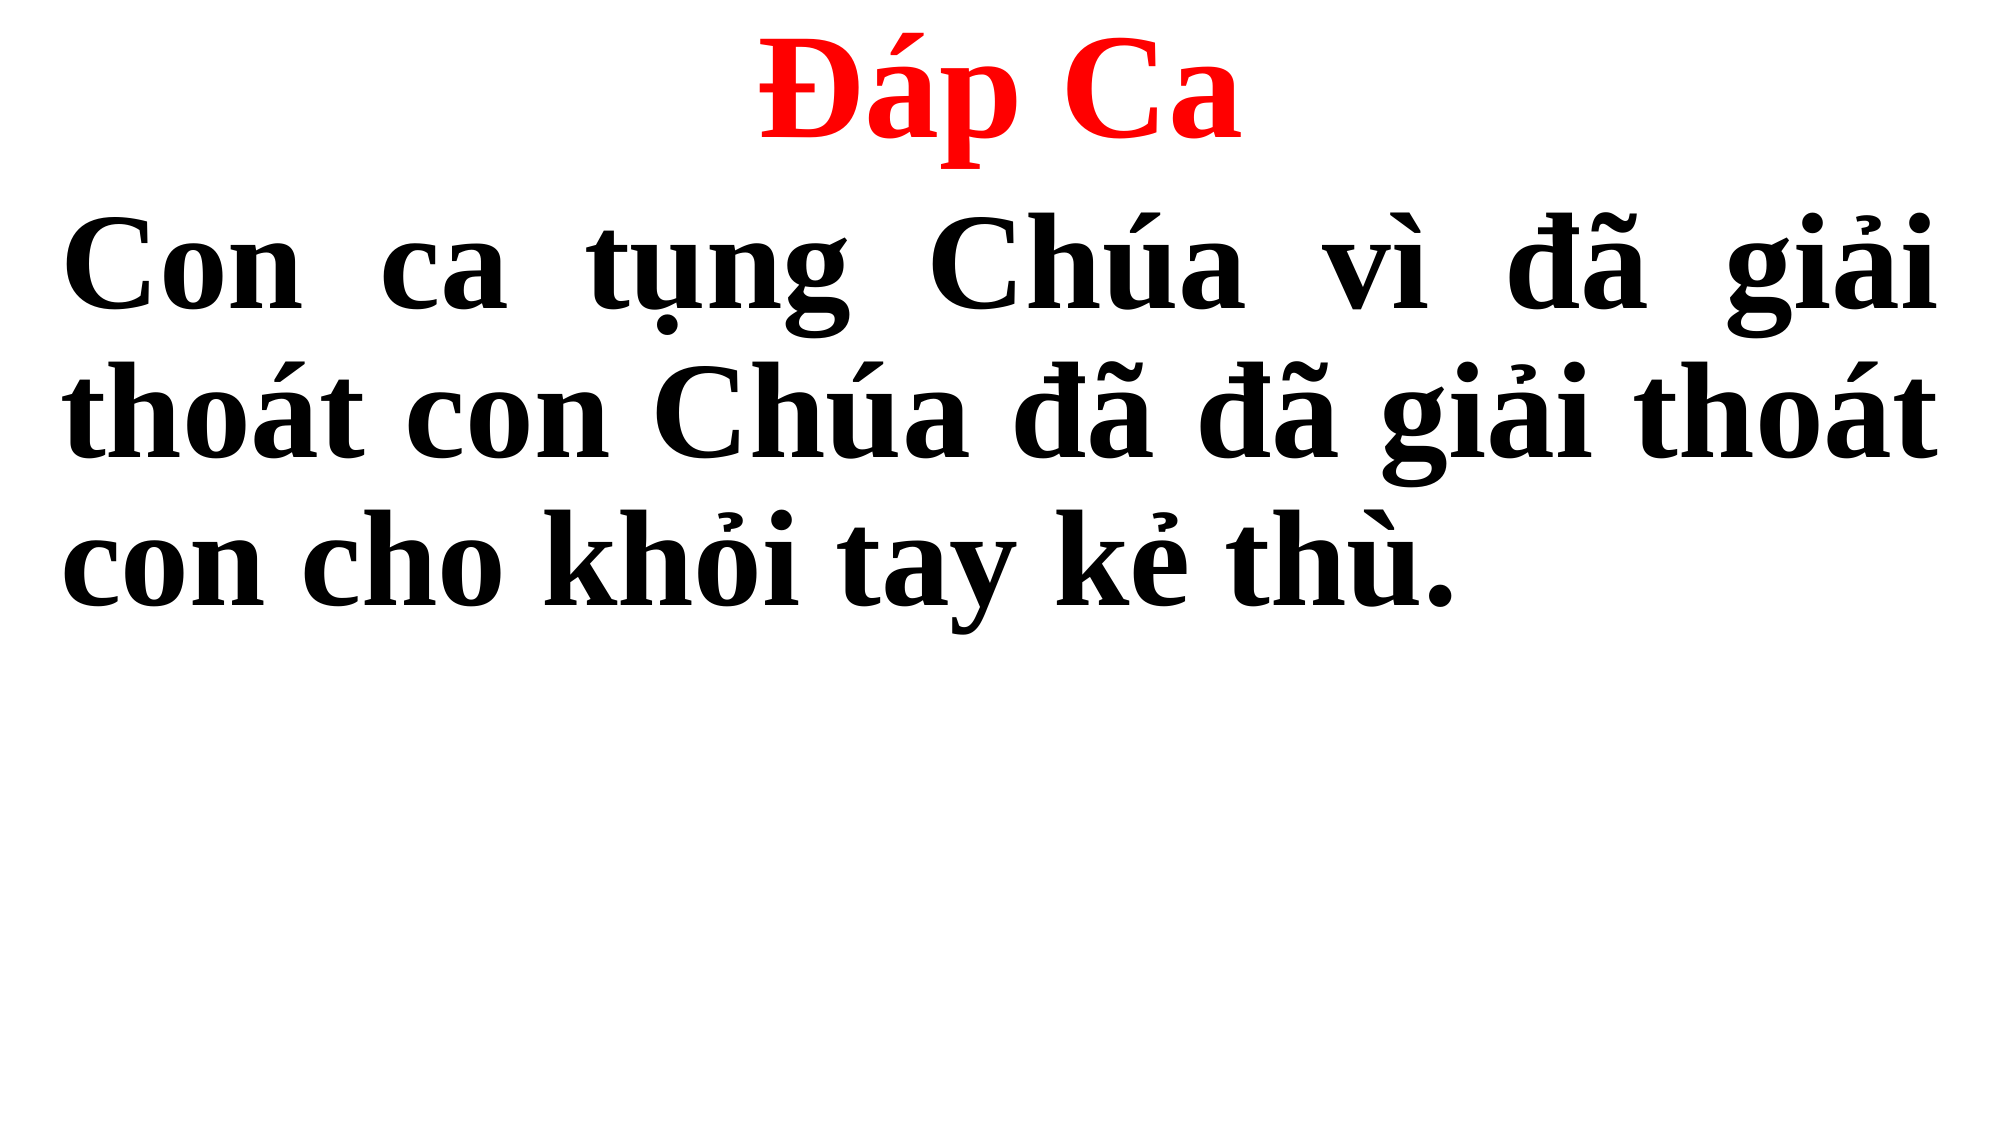

Đáp Ca
Con ca tụng Chúa vì đã giải thoát con Chúa đã đã giải thoát con cho khỏi tay kẻ thù.